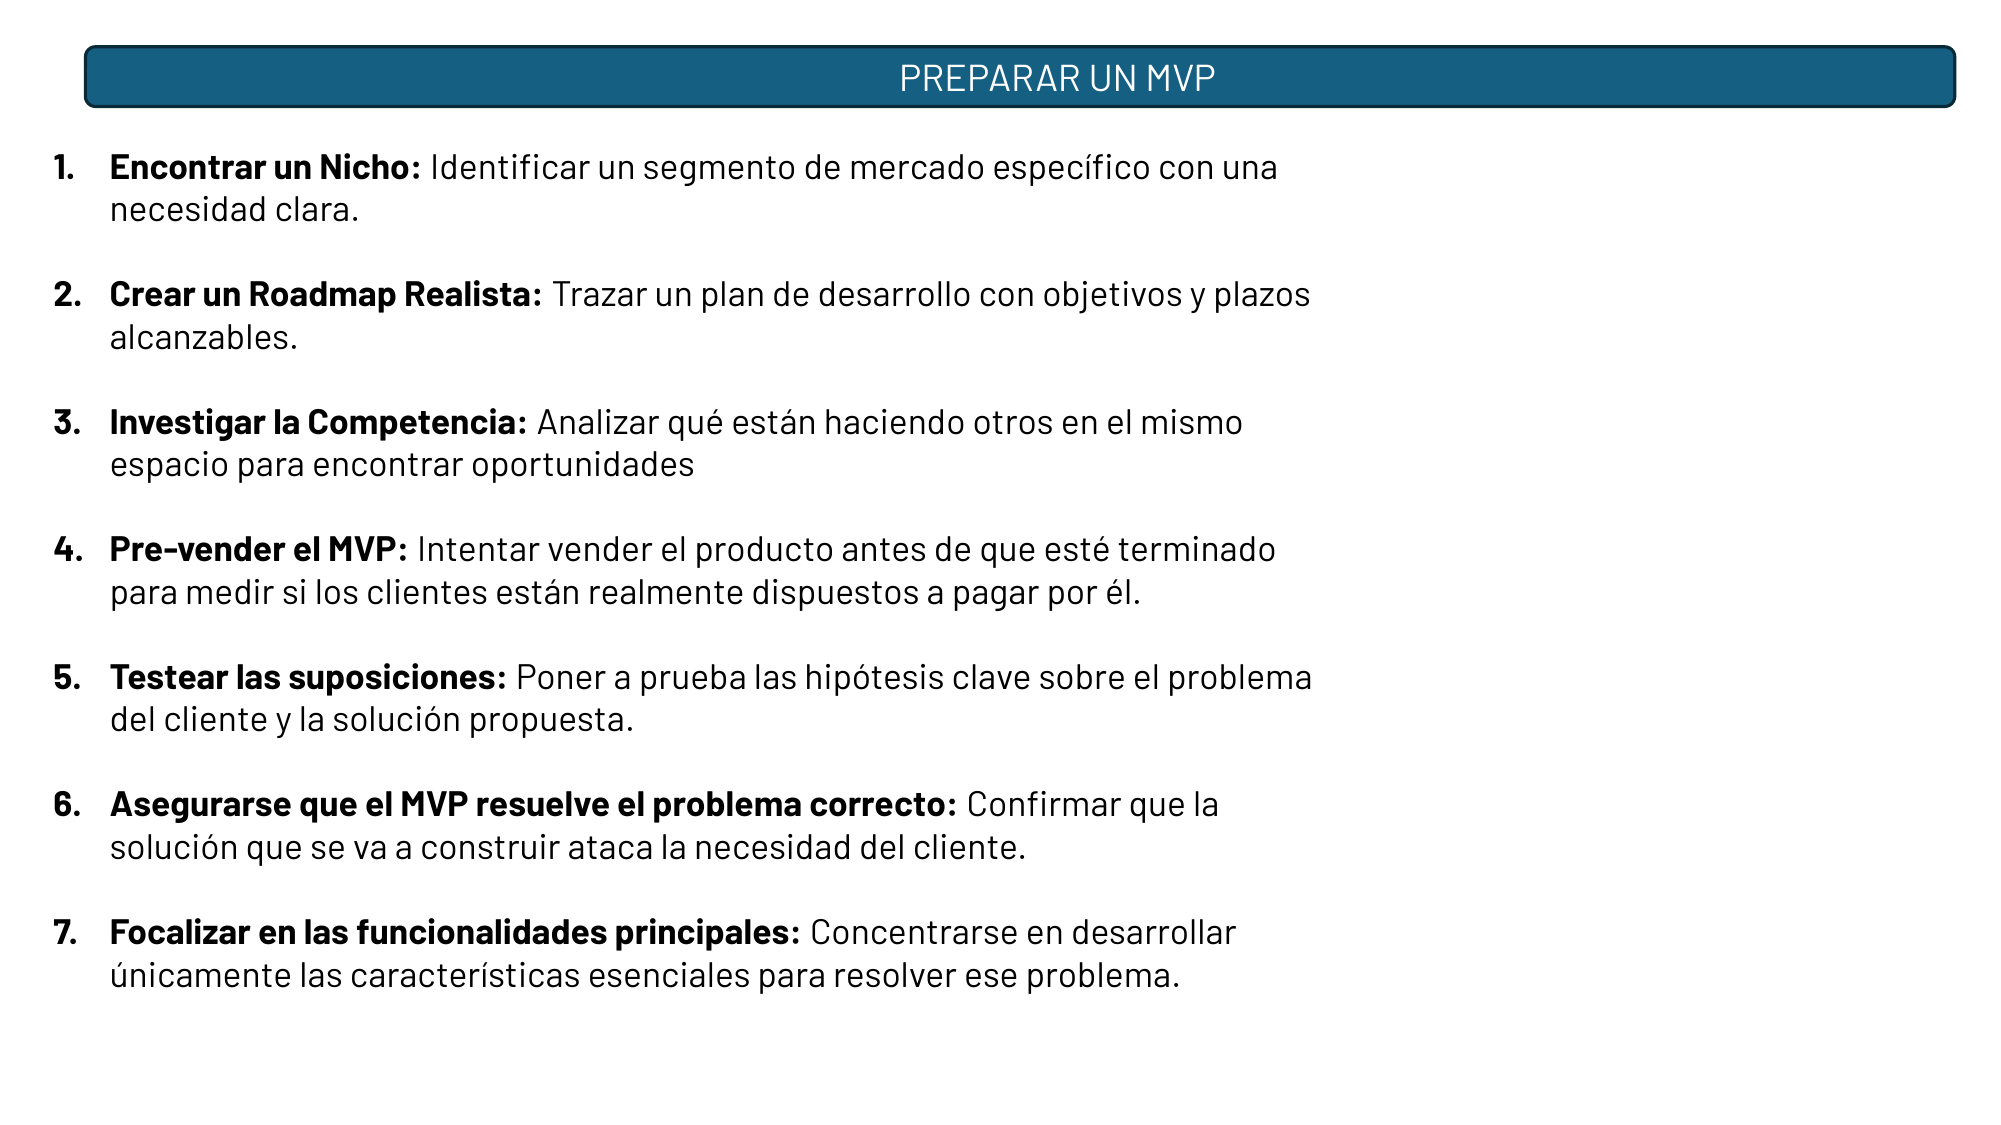

PREPARAR UN MVP
Encontrar un Nicho: Identificar un segmento de mercado específico con una necesidad clara.

Crear un Roadmap Realista: Trazar un plan de desarrollo con objetivos y plazos alcanzables.

Investigar la Competencia: Analizar qué están haciendo otros en el mismo espacio para encontrar oportunidades

Pre-vender el MVP: Intentar vender el producto antes de que esté terminado para medir si los clientes están realmente dispuestos a pagar por él.

Testear las suposiciones: Poner a prueba las hipótesis clave sobre el problema del cliente y la solución propuesta.

Asegurarse que el MVP resuelve el problema correcto: Confirmar que la solución que se va a construir ataca la necesidad del cliente.

Focalizar en las funcionalidades principales: Concentrarse en desarrollar únicamente las características esenciales para resolver ese problema.